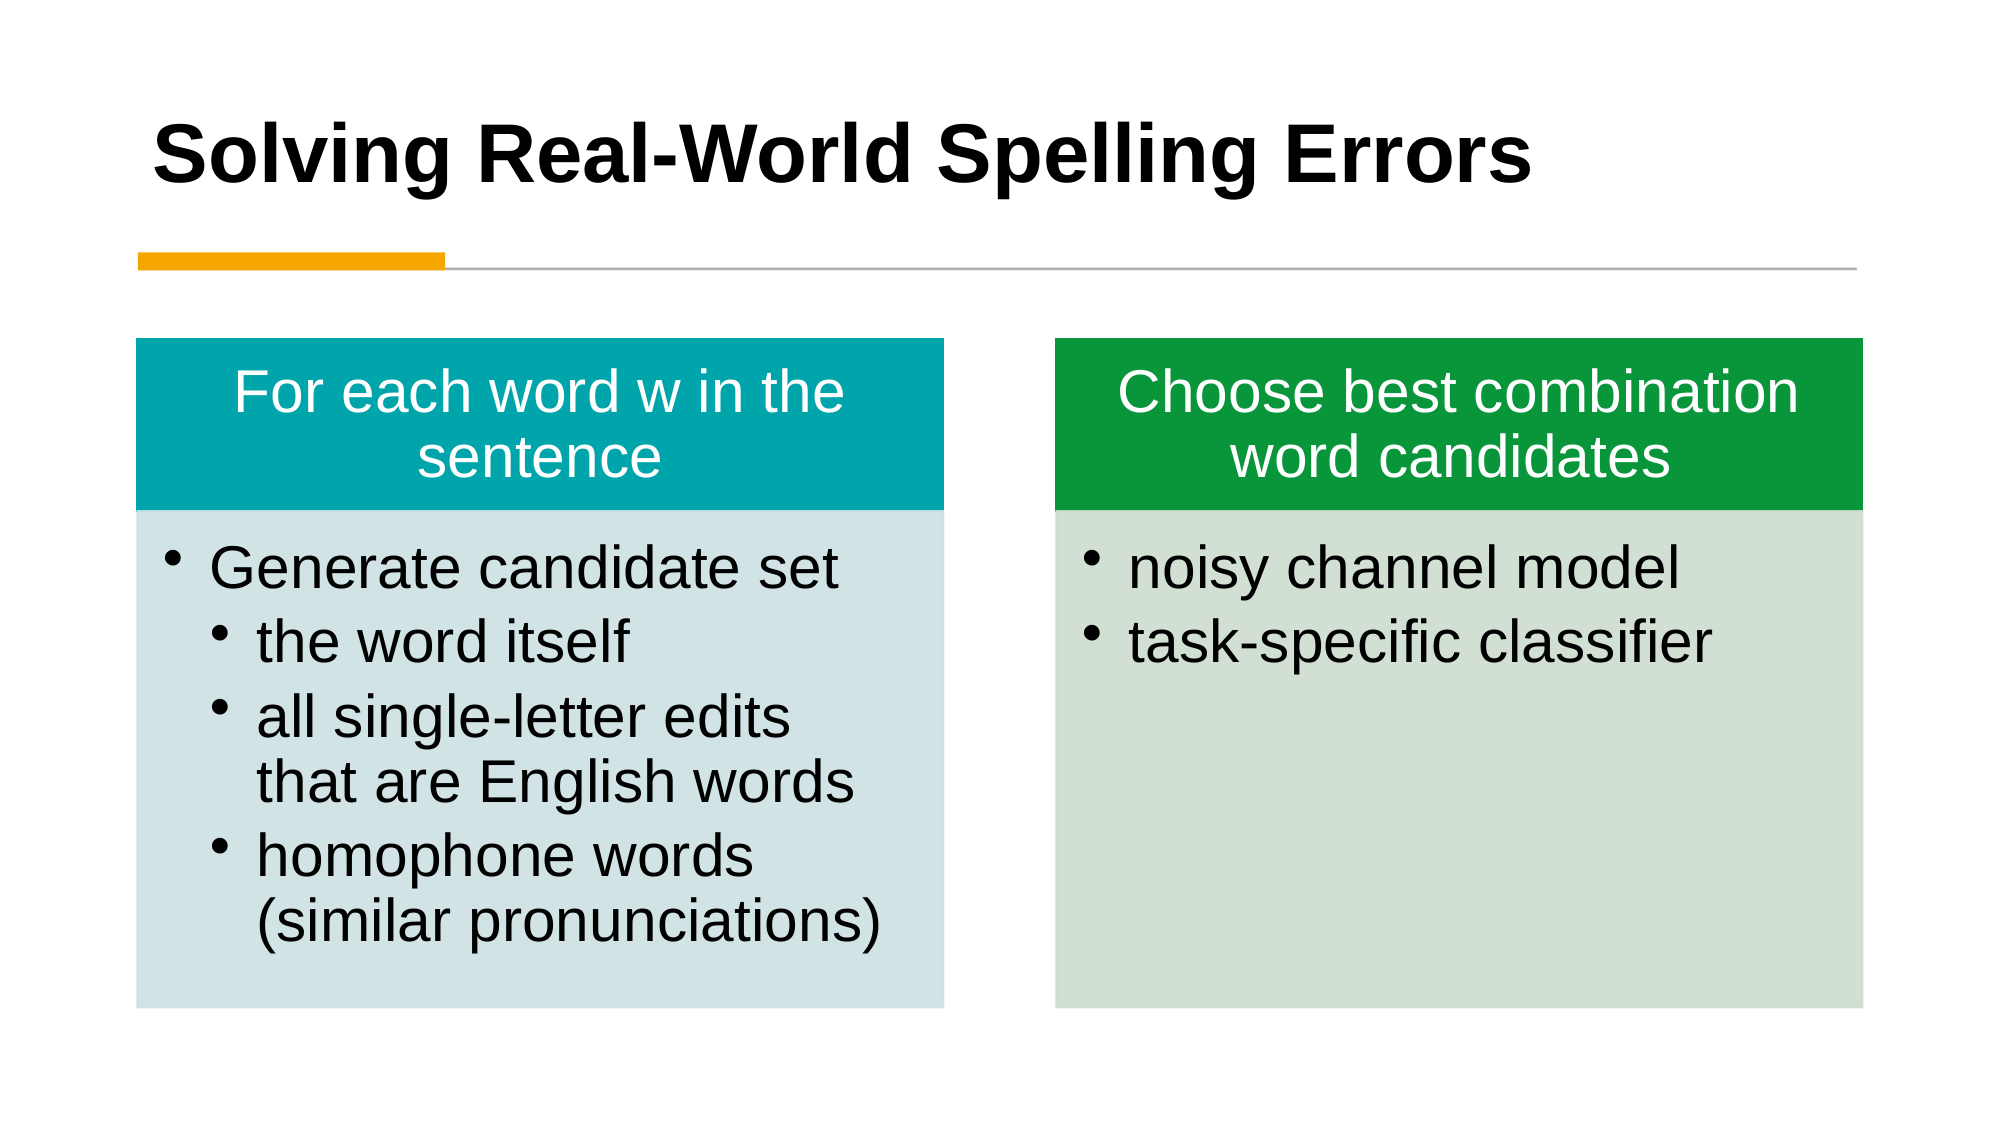

# Solving Real-World Spelling Errors

For each word w in the sentence
Generate candidate set
the word itself
all single-letter edits that are English words
homophone words (similar pronunciations)
Choose best combination word candidates
noisy channel model
task-specific classifier